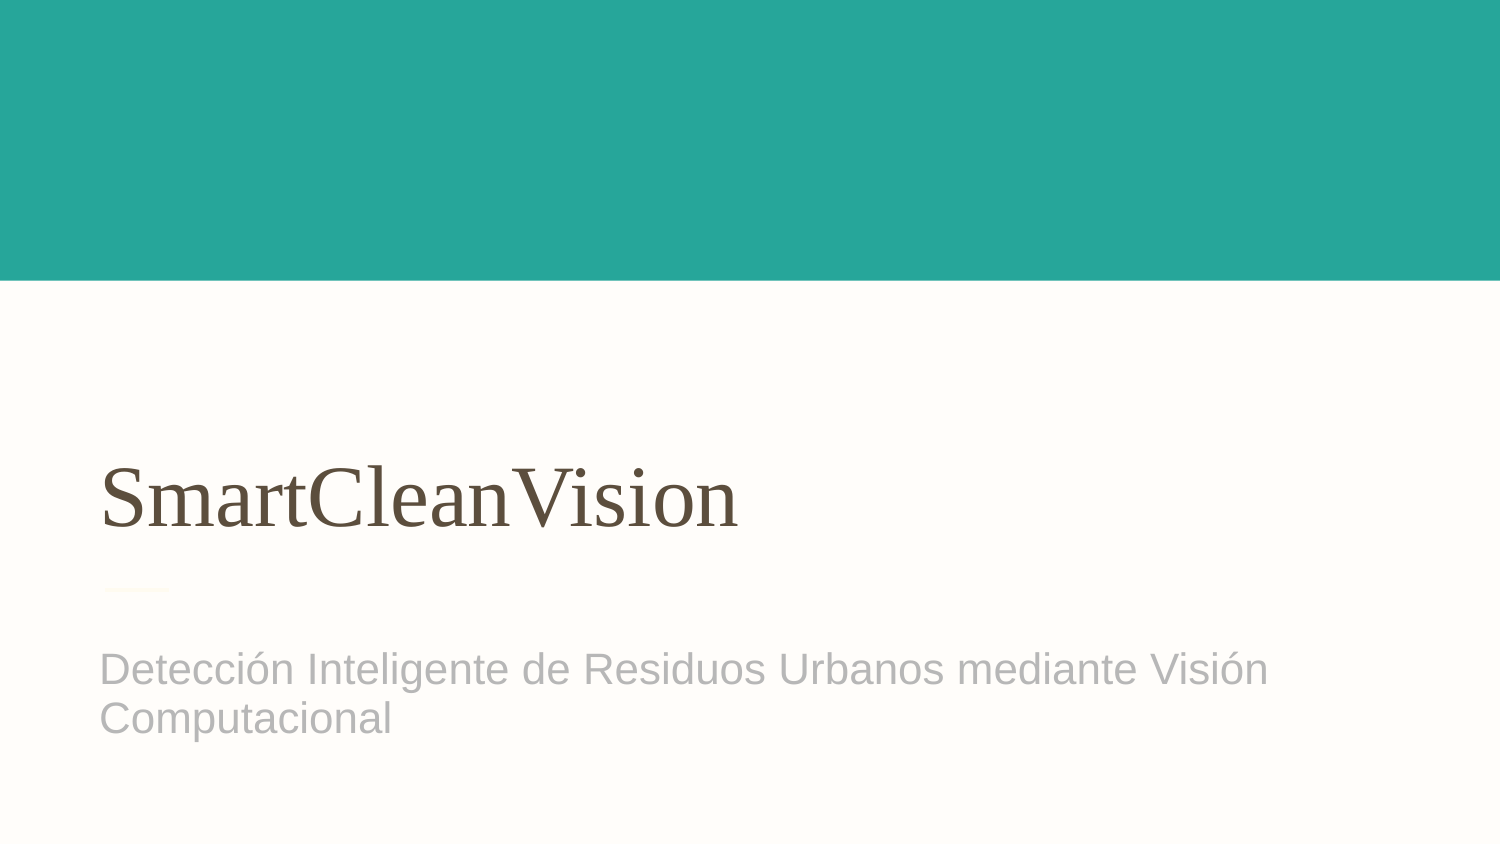

# SmartCleanVision
Detección Inteligente de Residuos Urbanos mediante Visión Computacional